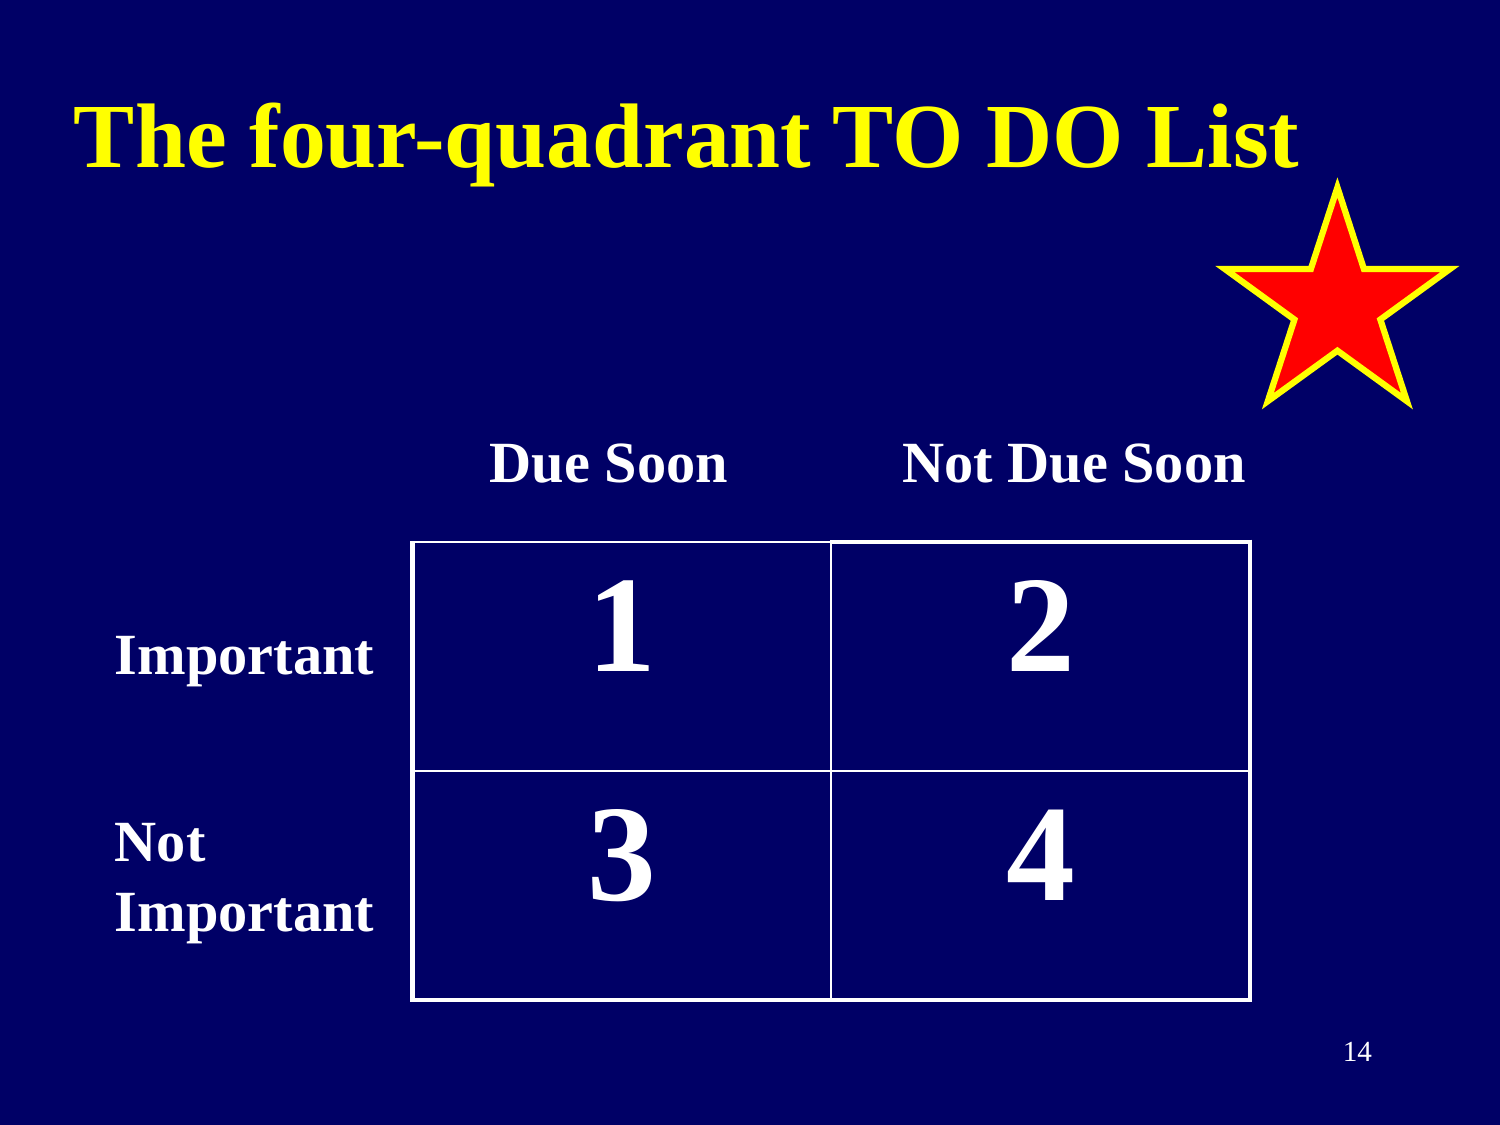

# The four-quadrant TO DO List

Due Soon
Not Due Soon
| 1 | 2 |
| --- | --- |
| 3 | 4 |
Important
Not
Important
14